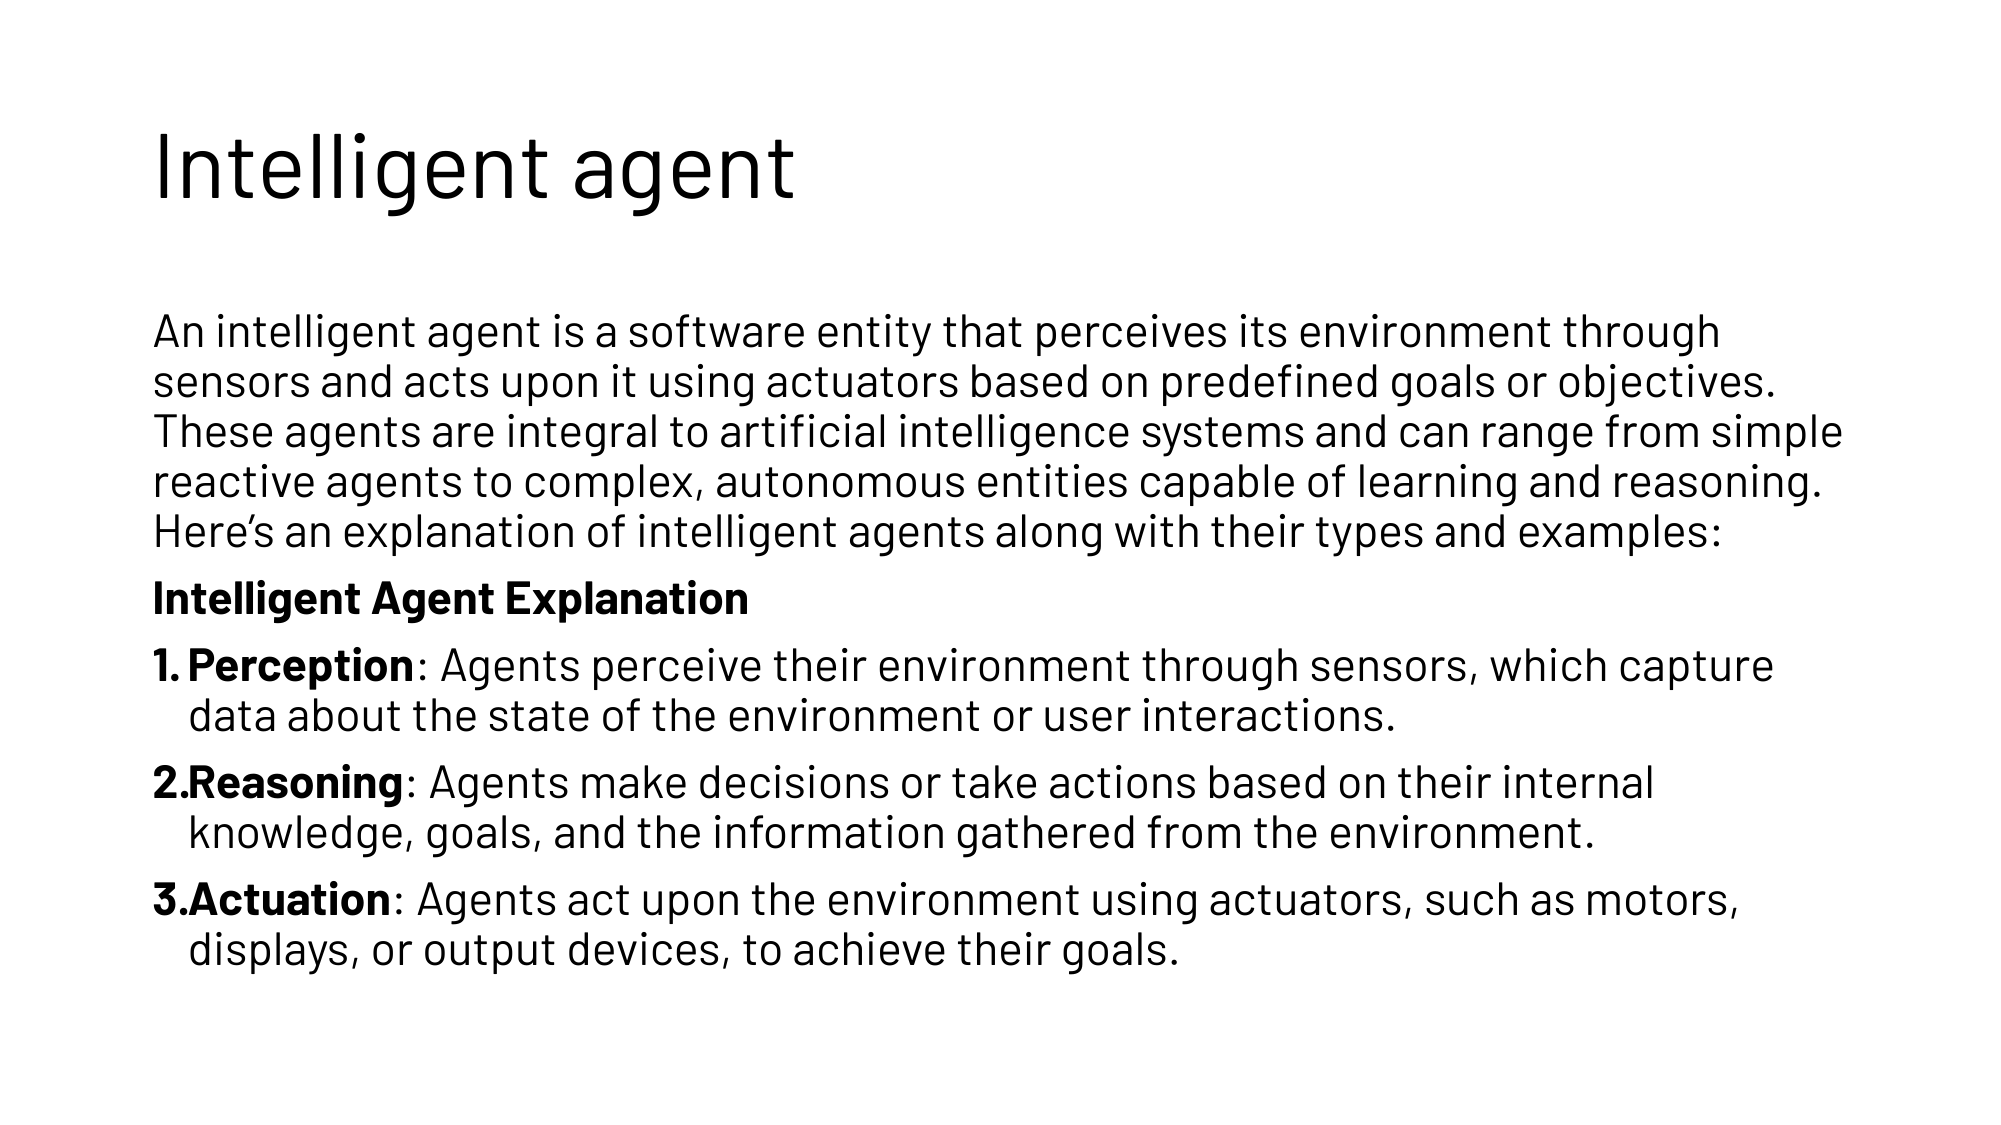

# Intelligent agent
An intelligent agent is a software entity that perceives its environment through sensors and acts upon it using actuators based on predefined goals or objectives. These agents are integral to artificial intelligence systems and can range from simple reactive agents to complex, autonomous entities capable of learning and reasoning. Here’s an explanation of intelligent agents along with their types and examples:
Intelligent Agent Explanation
Perception: Agents perceive their environment through sensors, which capture data about the state of the environment or user interactions.
Reasoning: Agents make decisions or take actions based on their internal knowledge, goals, and the information gathered from the environment.
Actuation: Agents act upon the environment using actuators, such as motors, displays, or output devices, to achieve their goals.